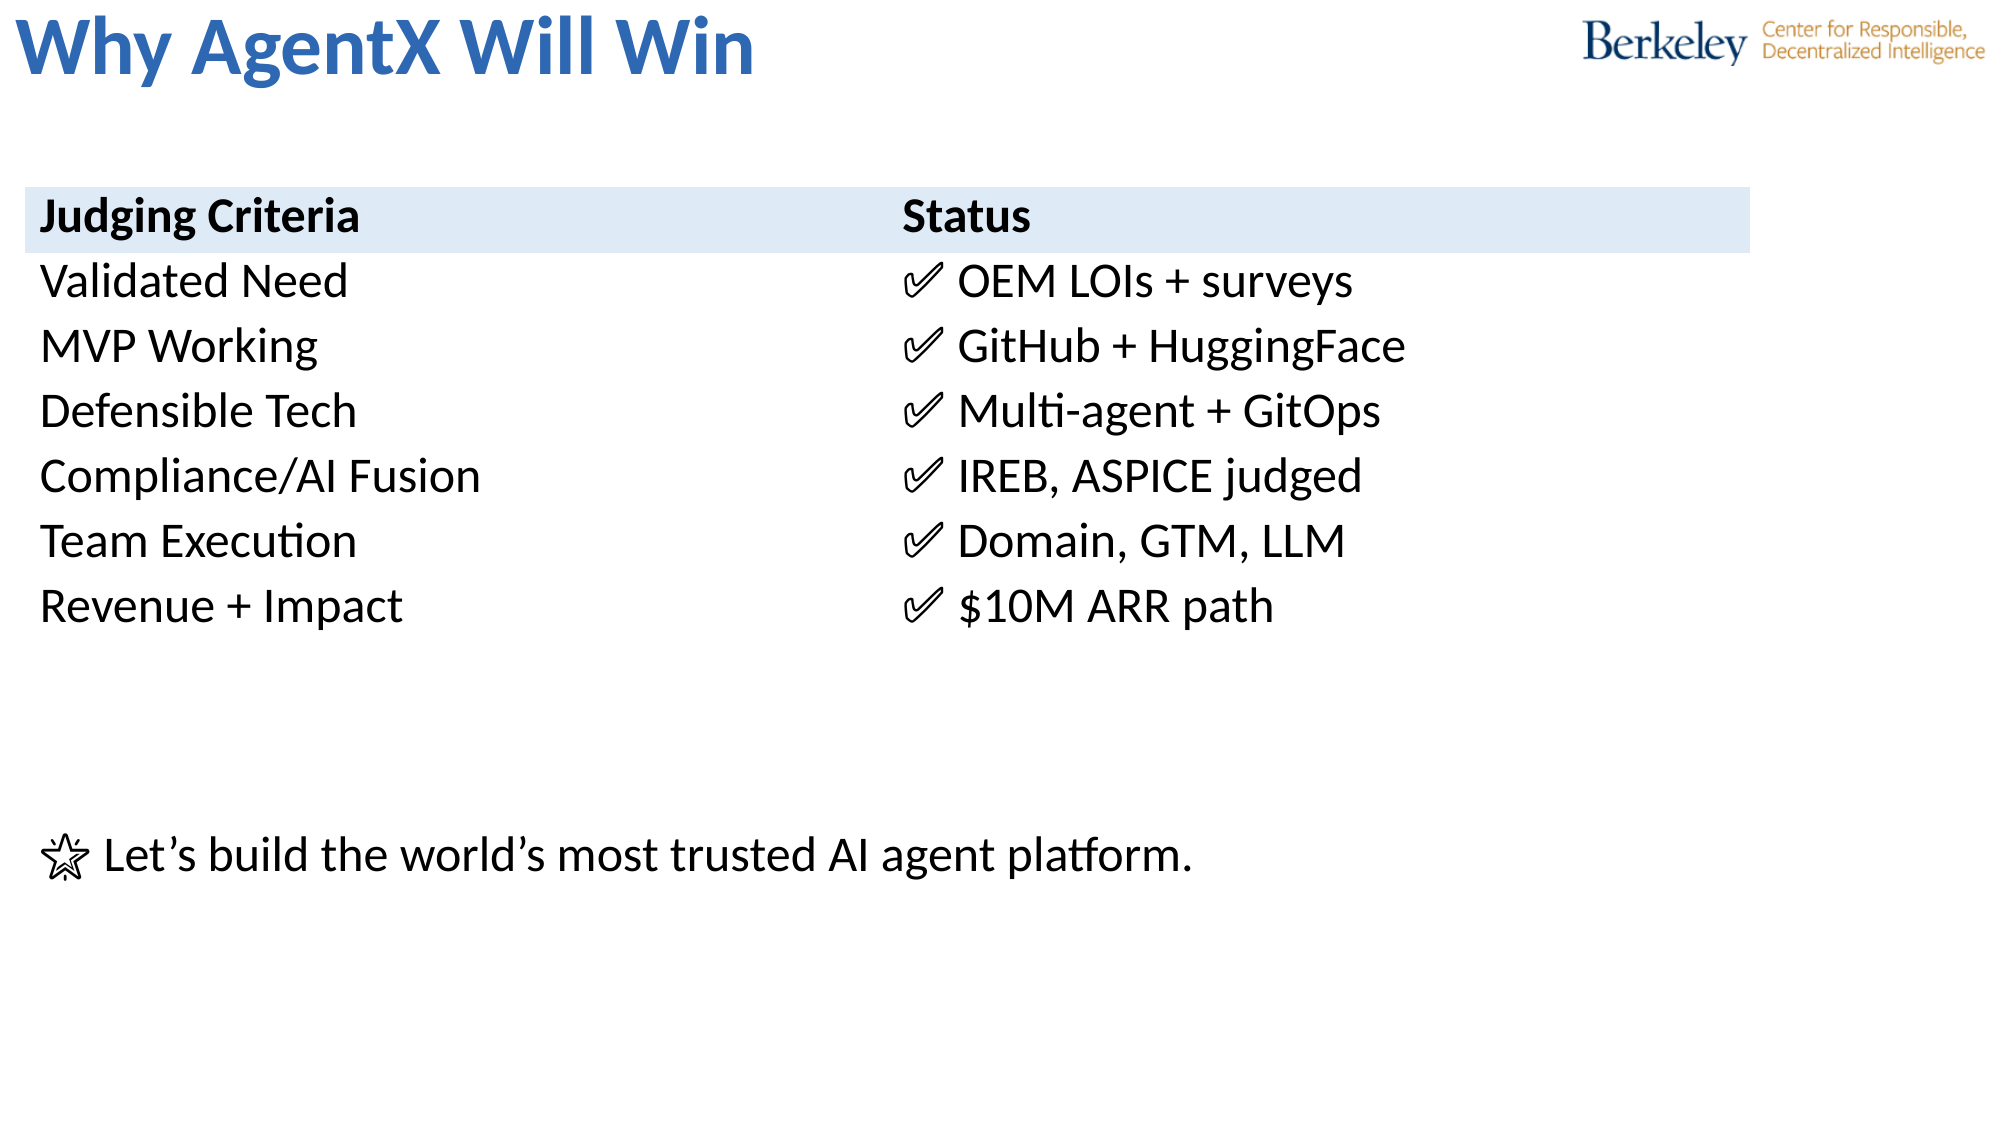

Why AgentX Will Win
| Judging Criteria | Status |
| --- | --- |
| Validated Need | ✅ OEM LOIs + surveys |
| MVP Working | ✅ GitHub + HuggingFace |
| Defensible Tech | ✅ Multi-agent + GitOps |
| Compliance/AI Fusion | ✅ IREB, ASPICE judged |
| Team Execution | ✅ Domain, GTM, LLM |
| Revenue + Impact | ✅ $10M ARR path |
🌟 Let’s build the world’s most trusted AI agent platform.